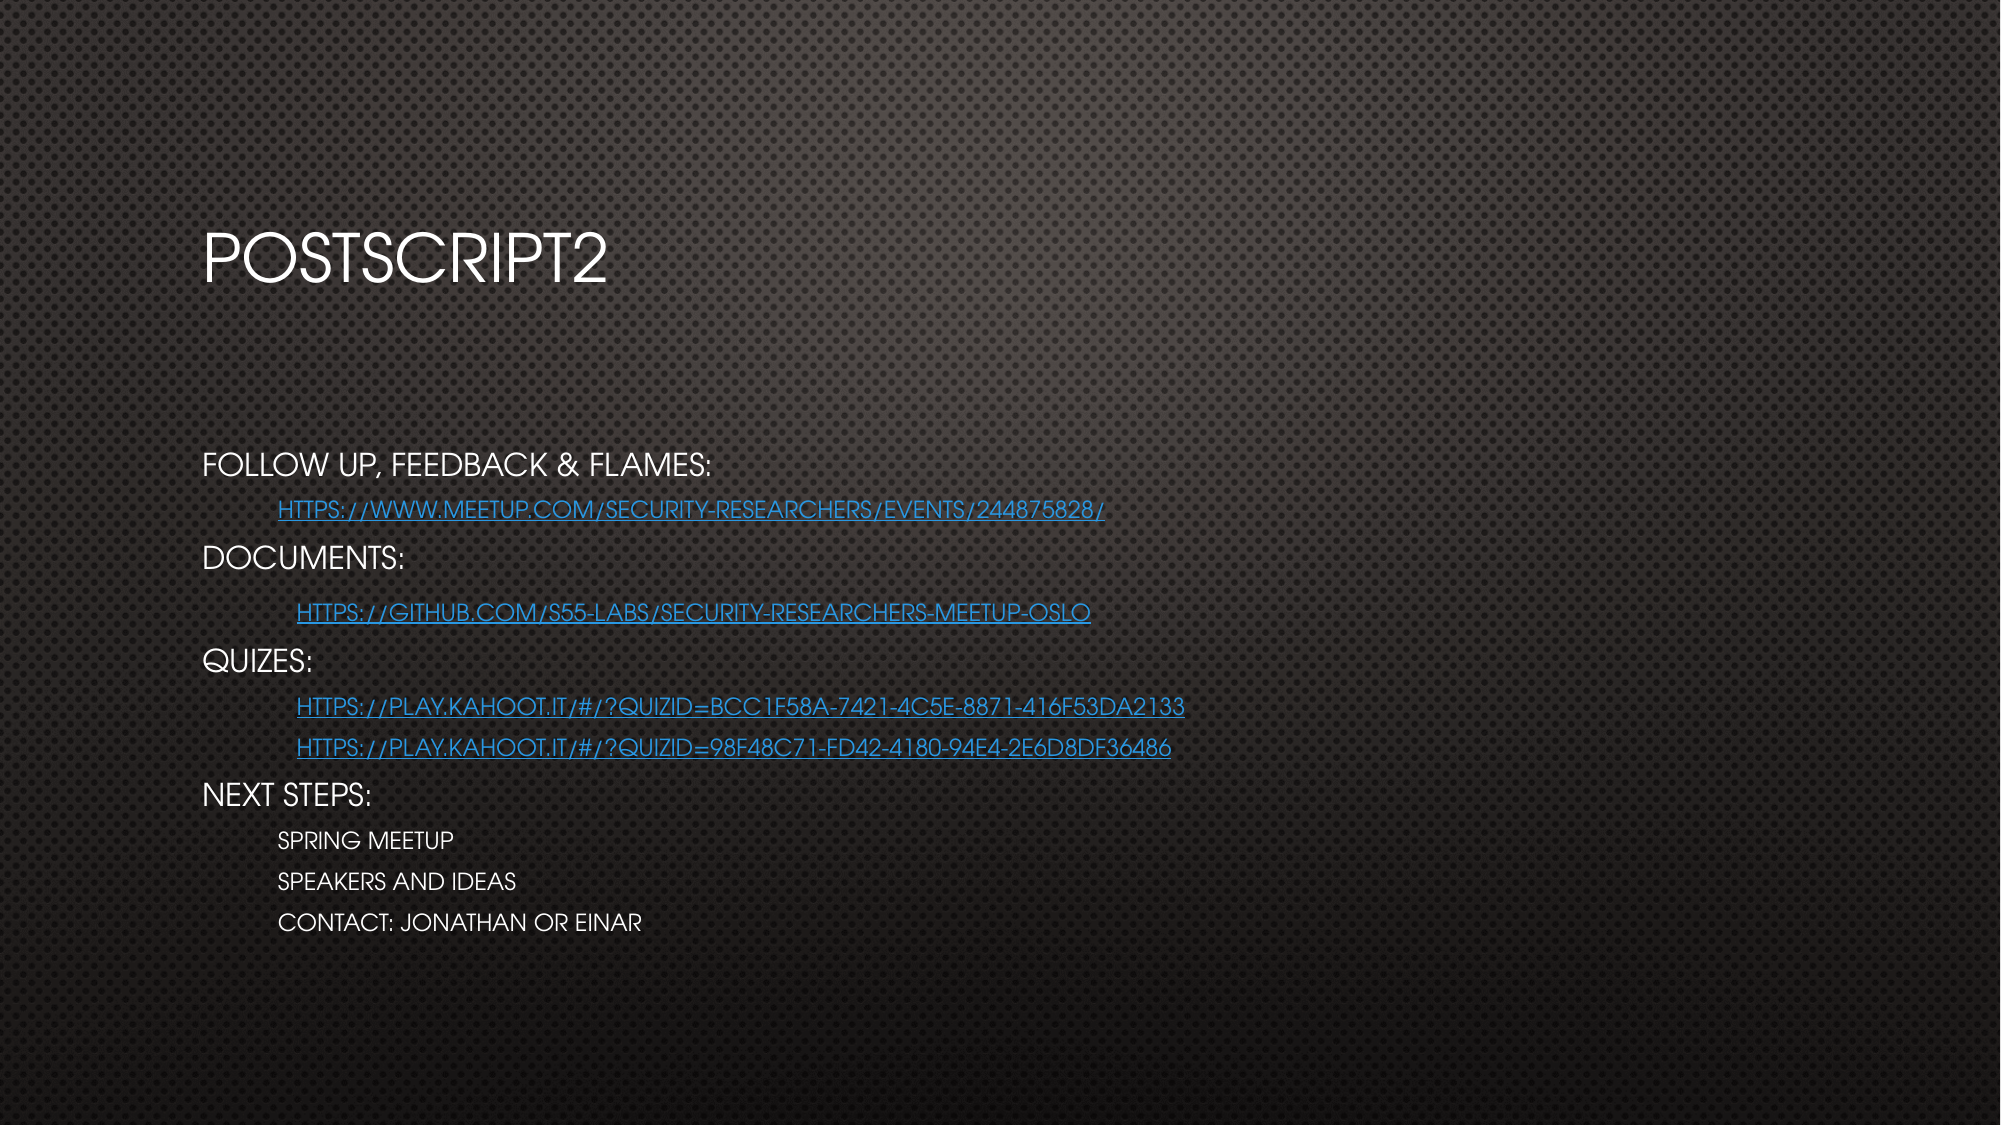

# Postscript2
Follow Up, Feedback & Flames:
https://www.meetup.com/Security-Researchers/events/244875828/
Documents:
	https://github.com/s55-labs/security-researchers-meetup-oslo
Quizes:
	https://play.kahoot.it/#/?quizId=bcc1f58a-7421-4c5e-8871-416f53da2133
	https://play.kahoot.it/#/?quizId=98f48c71-fd42-4180-94e4-2e6d8df36486
Next Steps:
Spring Meetup
Speakers and Ideas
Contact: Jonathan or Einar